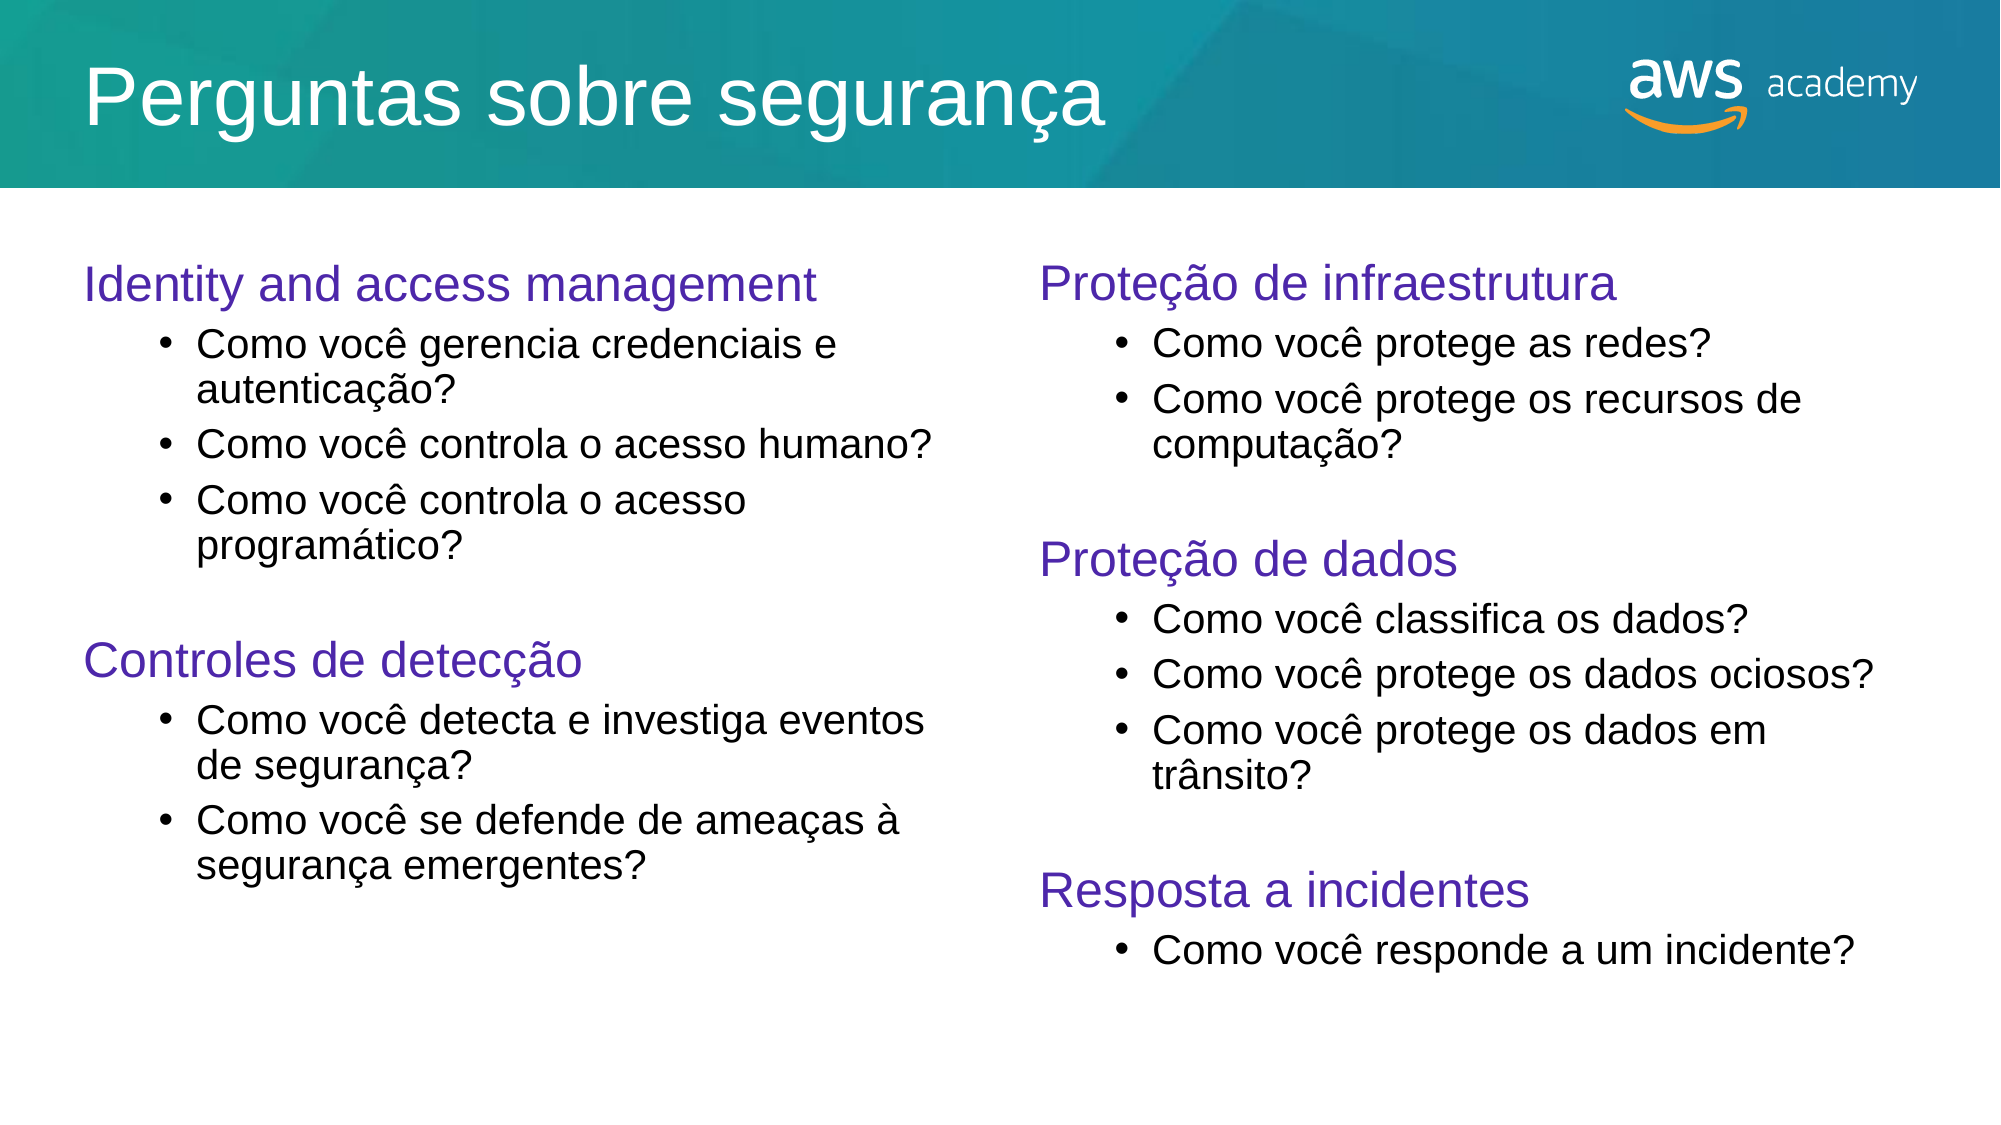

# Perguntas sobre segurança
Proteção de infraestrutura
Como você protege as redes?
Como você protege os recursos de computação?
Proteção de dados
Como você classifica os dados?
Como você protege os dados ociosos?
Como você protege os dados em trânsito?
Resposta a incidentes
Como você responde a um incidente?
Identity and access management
Como você gerencia credenciais e autenticação?
Como você controla o acesso humano?
Como você controla o acesso programático?
Controles de detecção
Como você detecta e investiga eventos de segurança?
Como você se defende de ameaças à segurança emergentes?